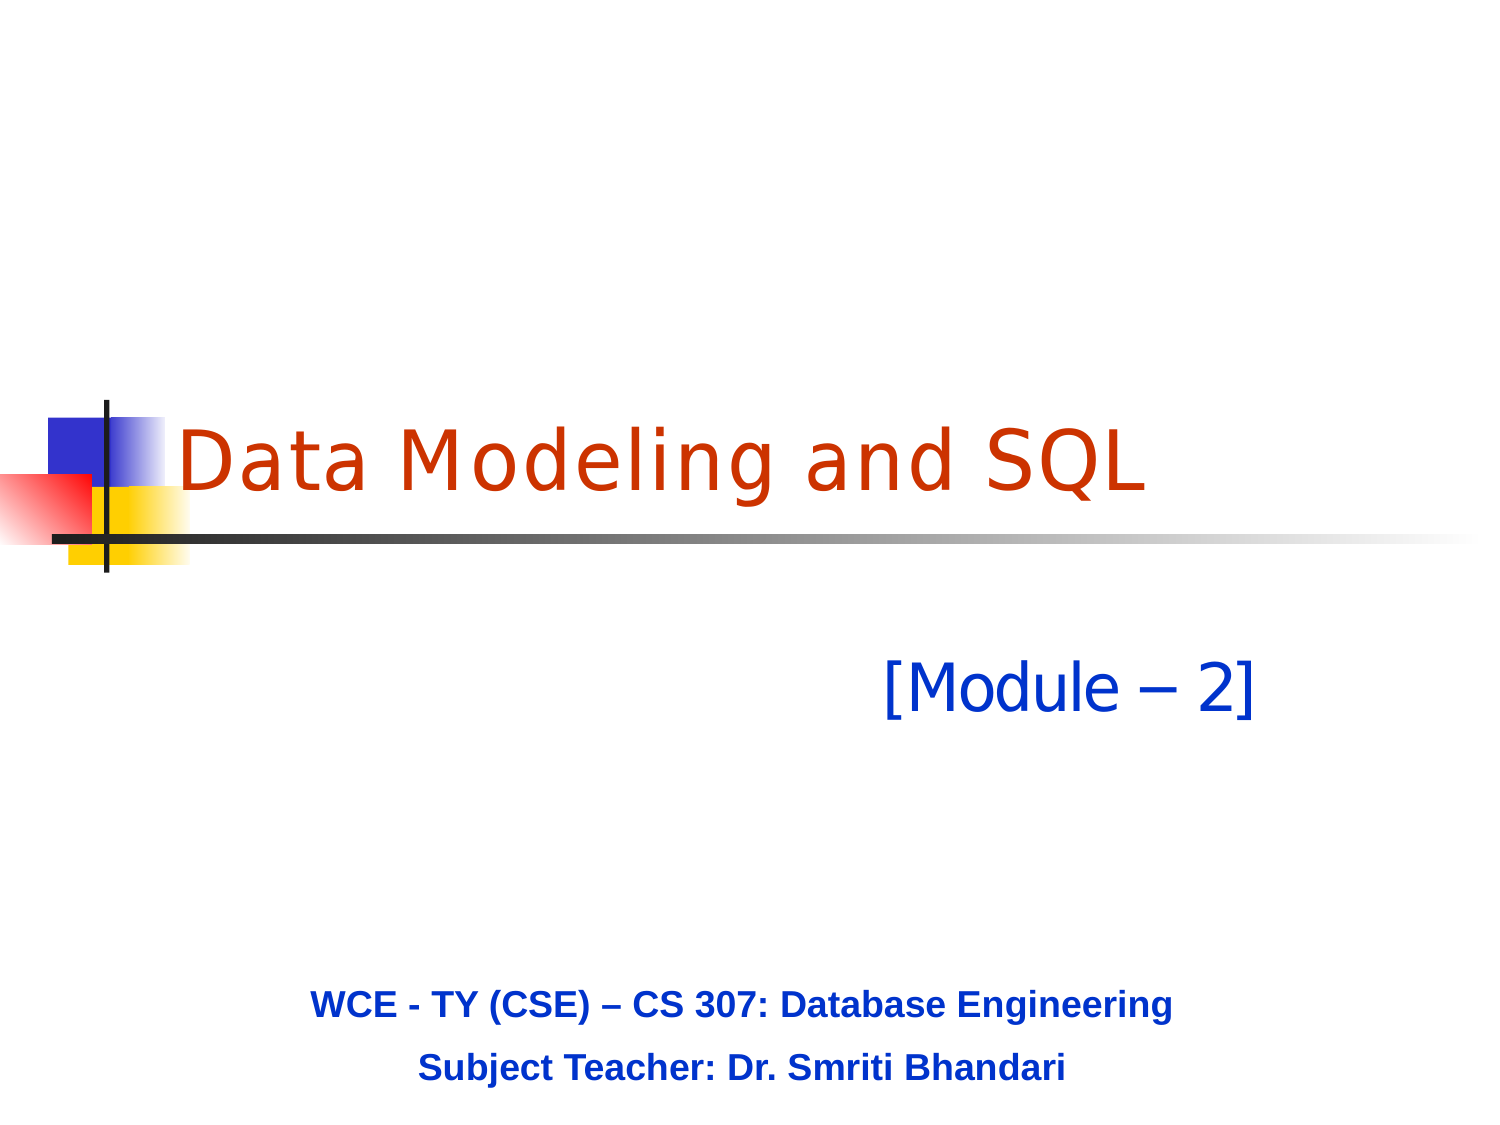

# Data Modeling and SQL
[Module – 2]
WCE - TY (CSE) – CS 307: Database Engineering
Subject Teacher: Dr. Smriti Bhandari